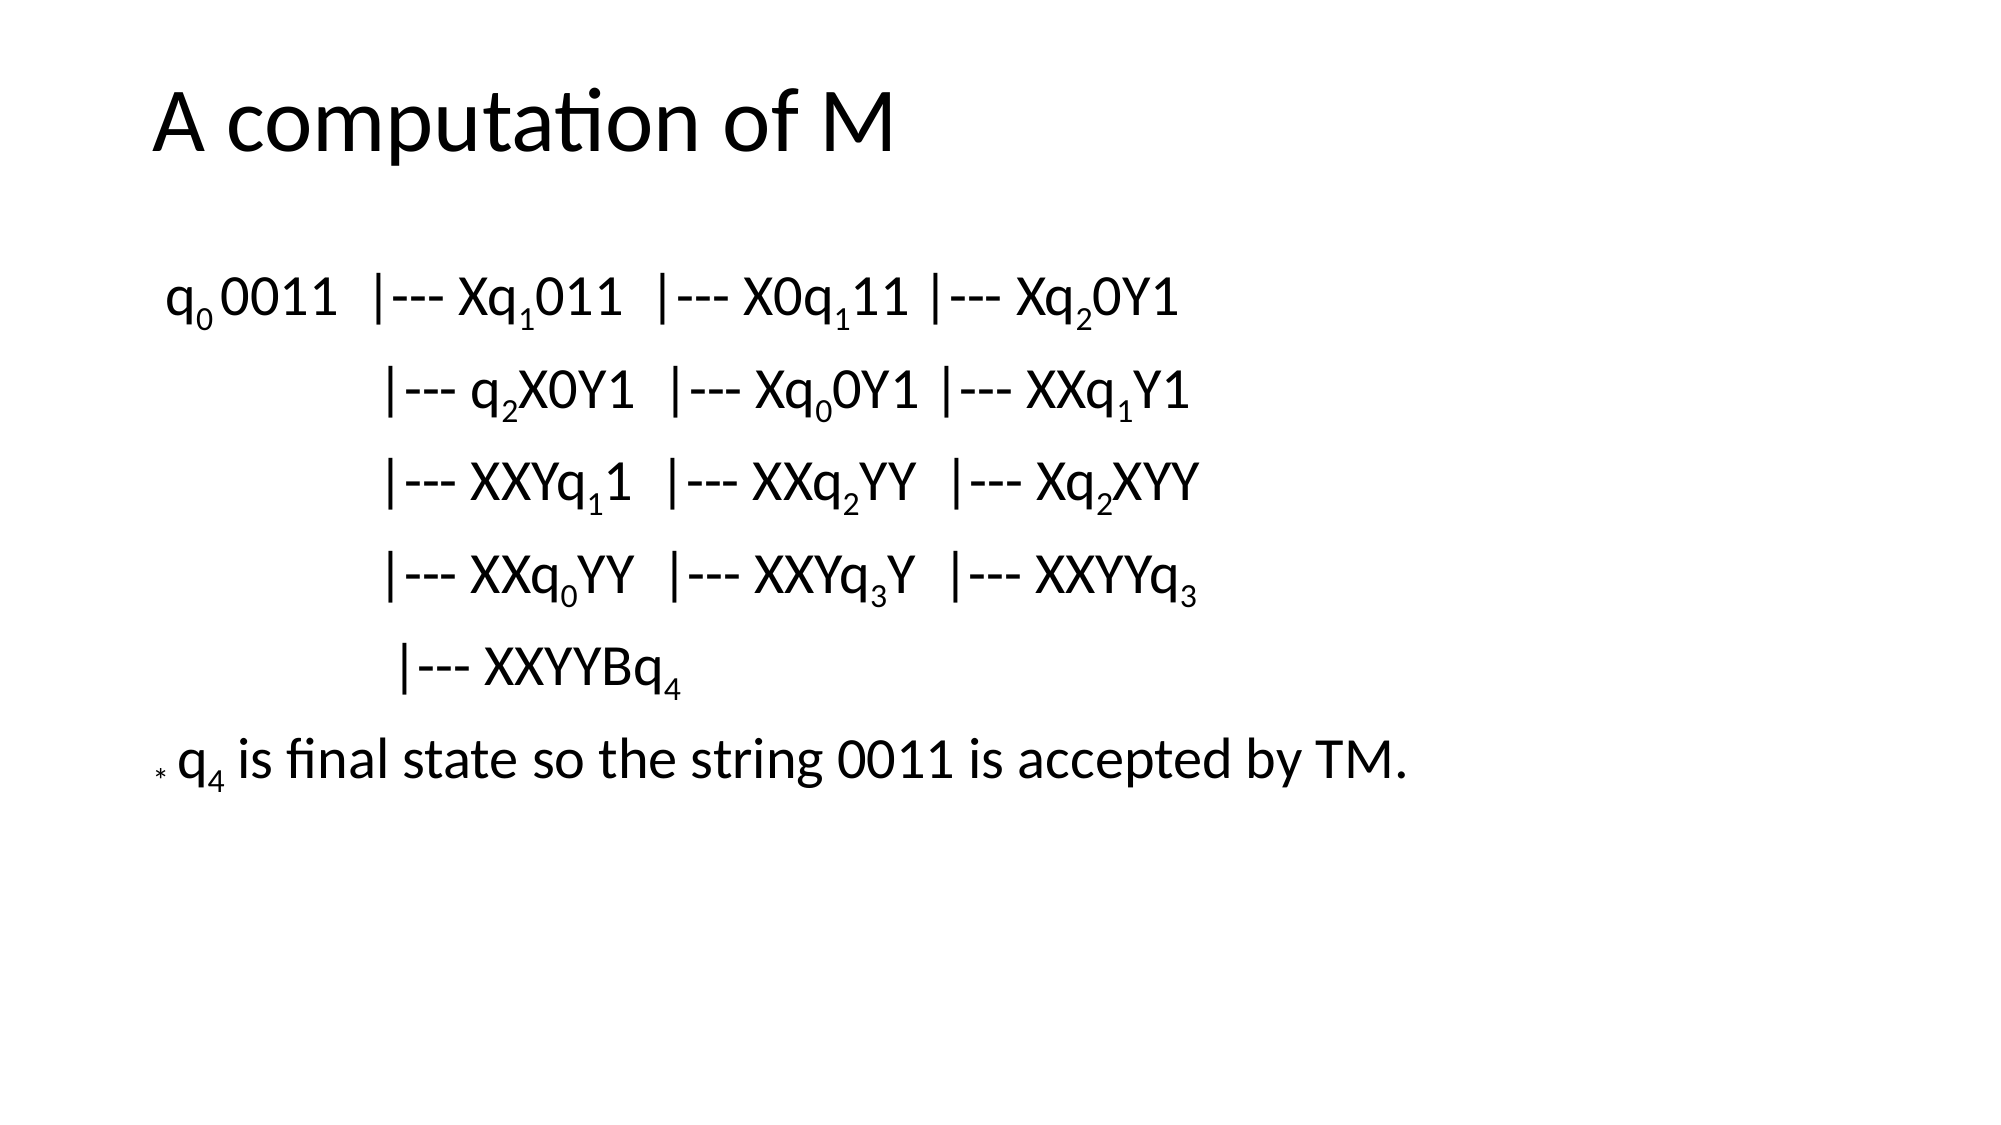

# A computation of M
 q0 0011  |--- Xq1011  |--- X0q111 |--- Xq20Y1
                 |--- q2X0Y1  |--- Xq00Y1 |--- XXq1Y1
                 |--- XXYq11  |--- XXq2YY  |--- Xq2XYY
                 |--- XXq0YY  |--- XXYq3Y  |--- XXYYq3
                  |--- XXYYBq4
* q4 is final state so the string 0011 is accepted by TM.